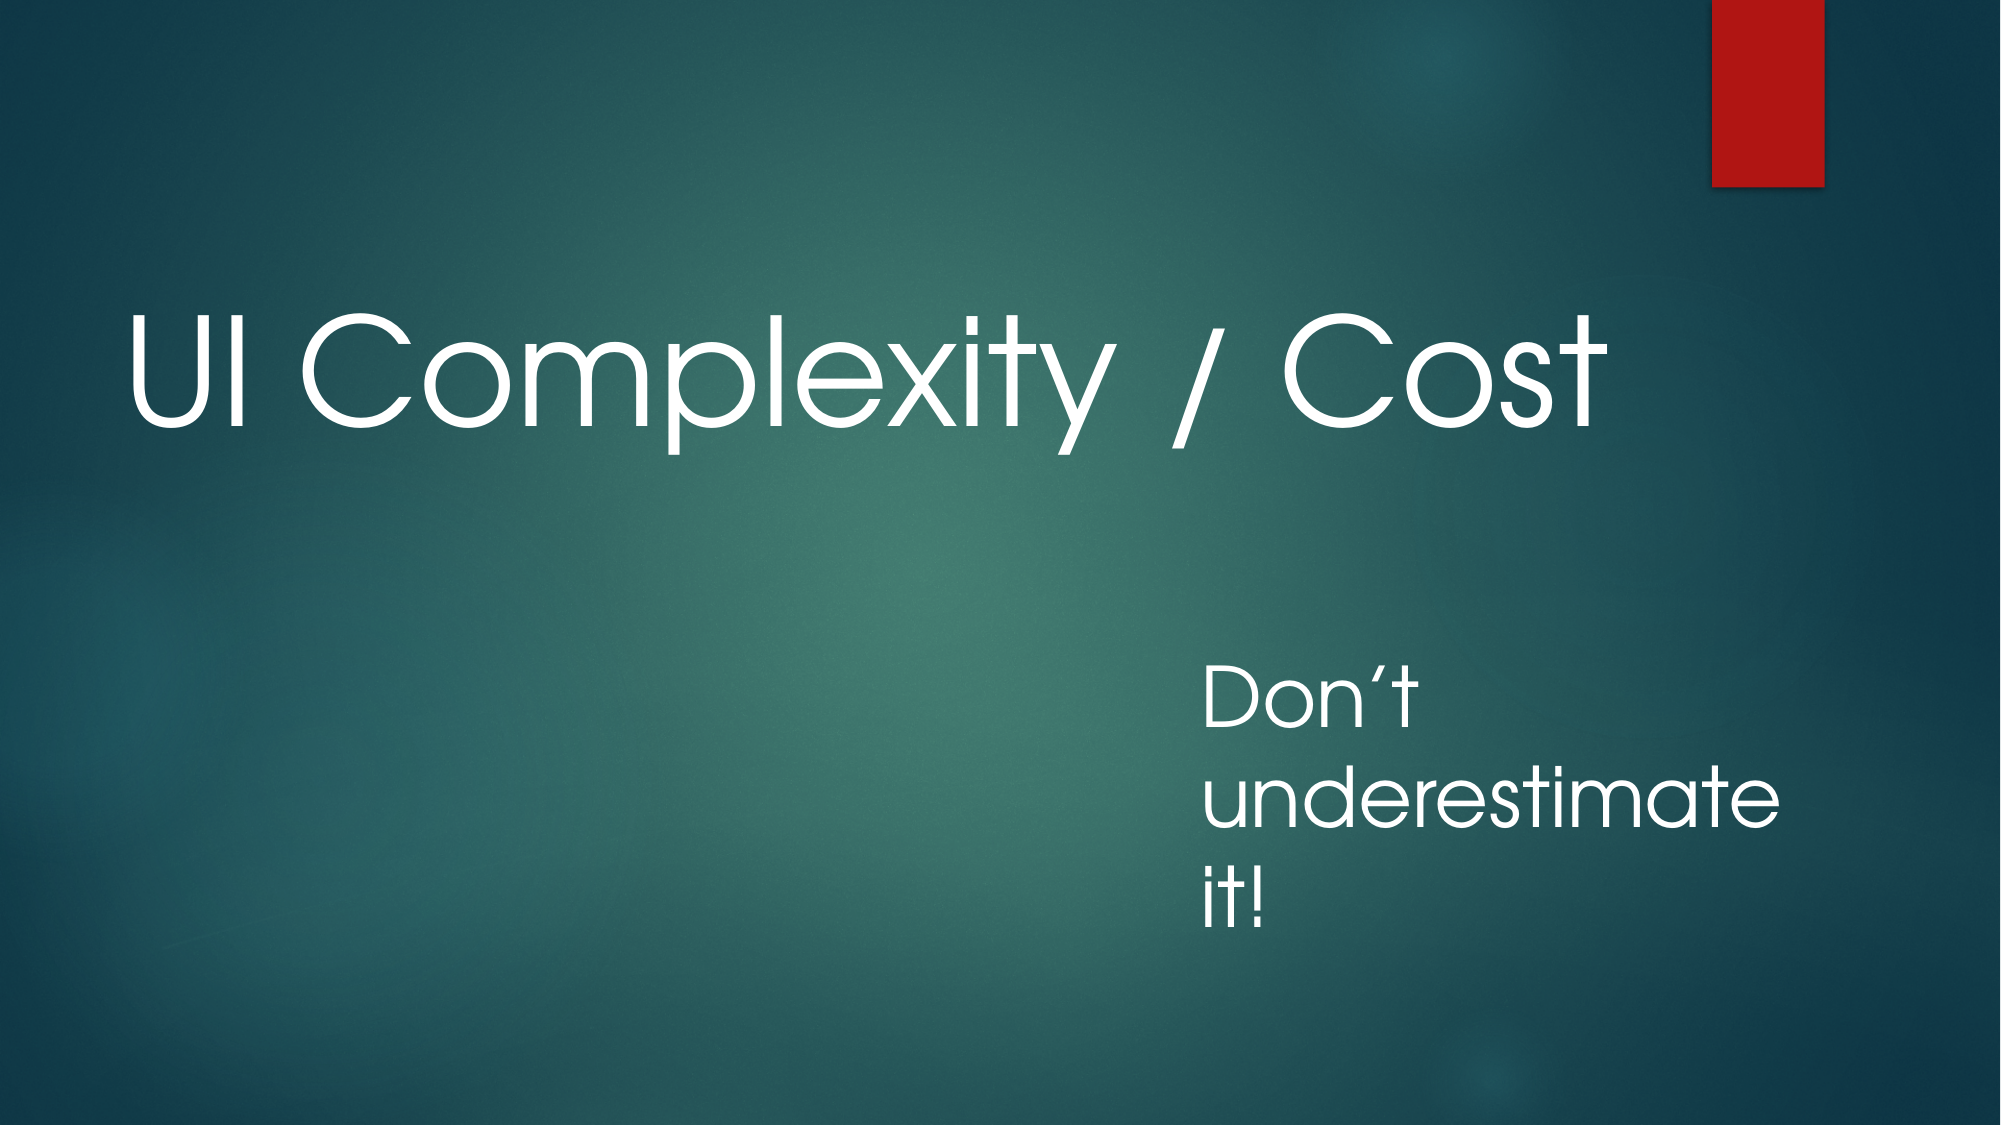

UI Complexity / Cost
Don’t underestimate
it!